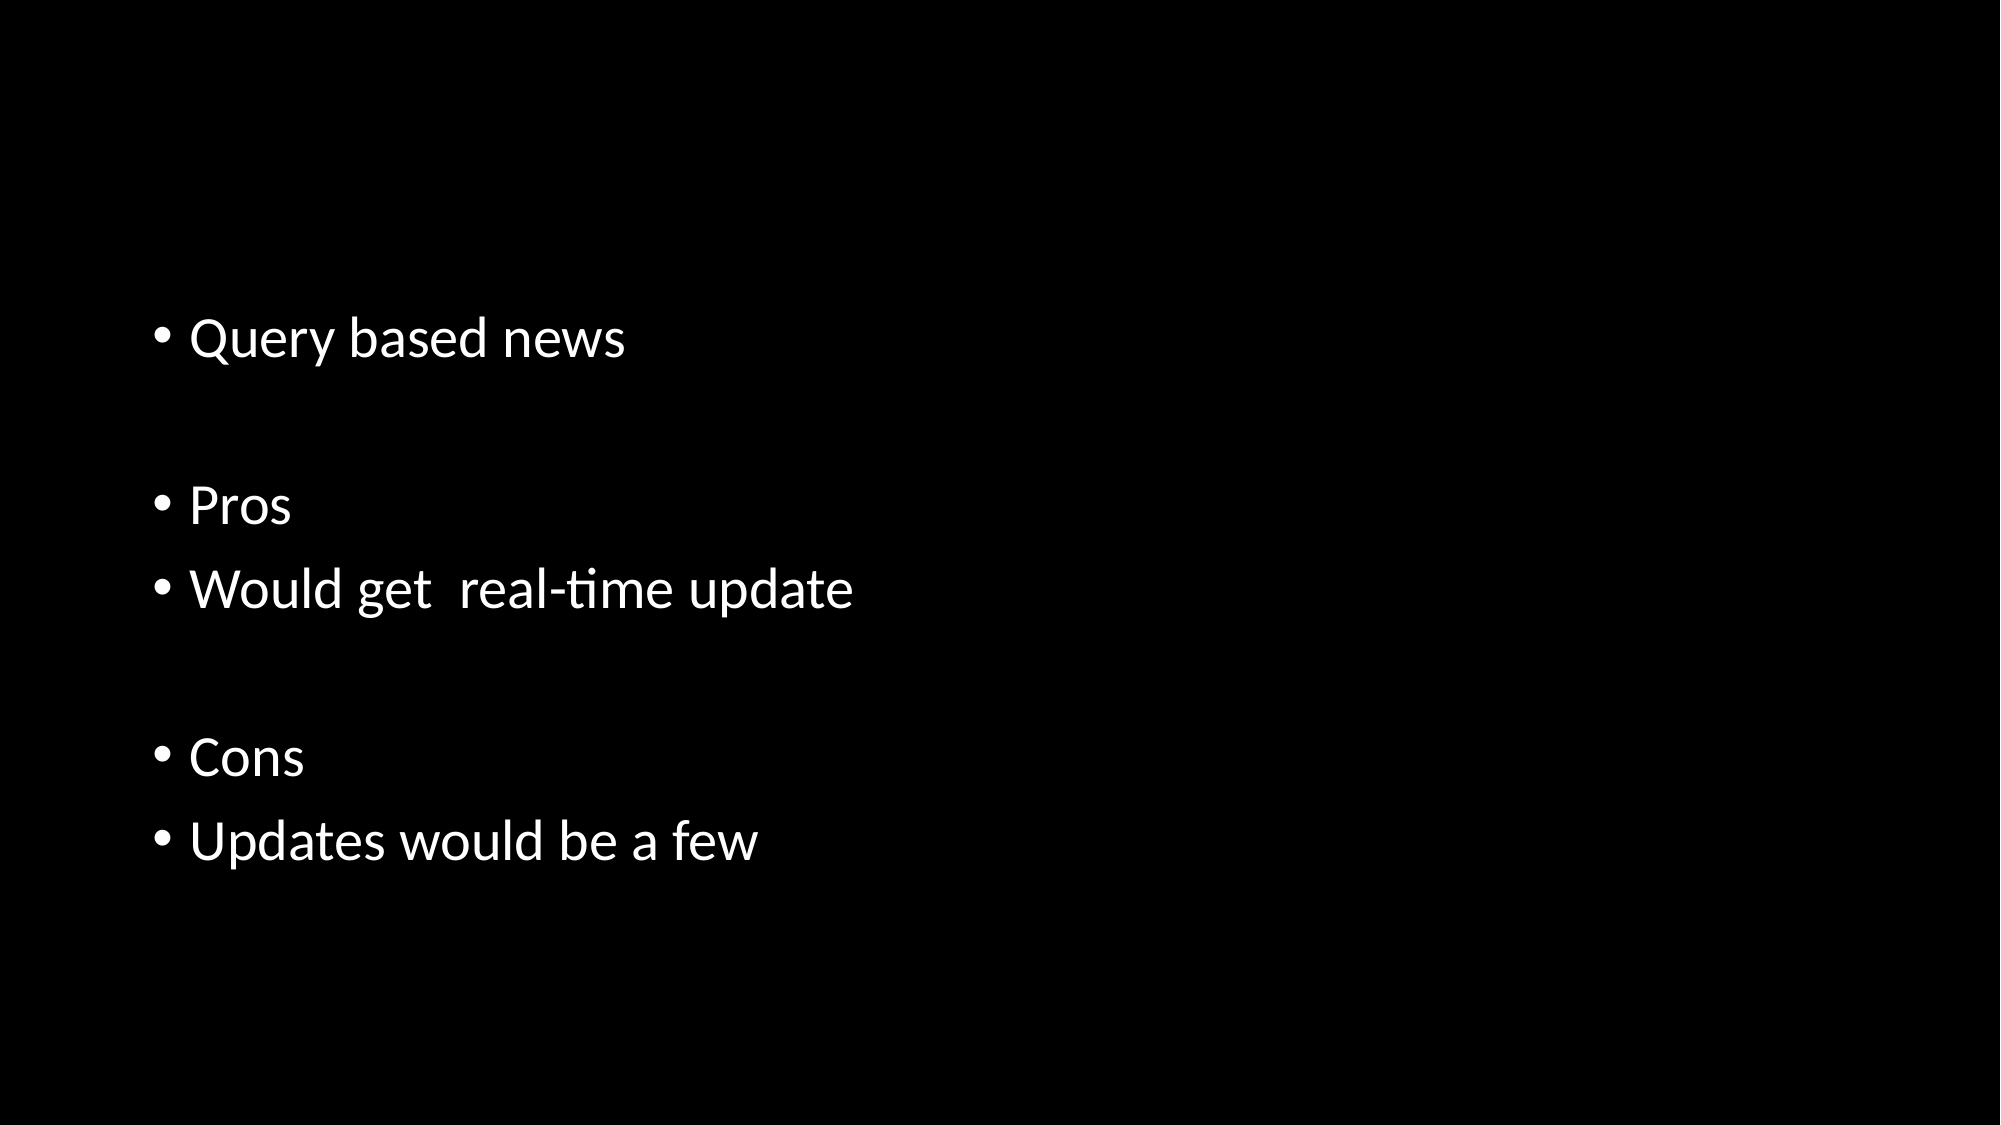

#
Query based news

Pros
Would get  real-time update

Cons
Updates would be a few